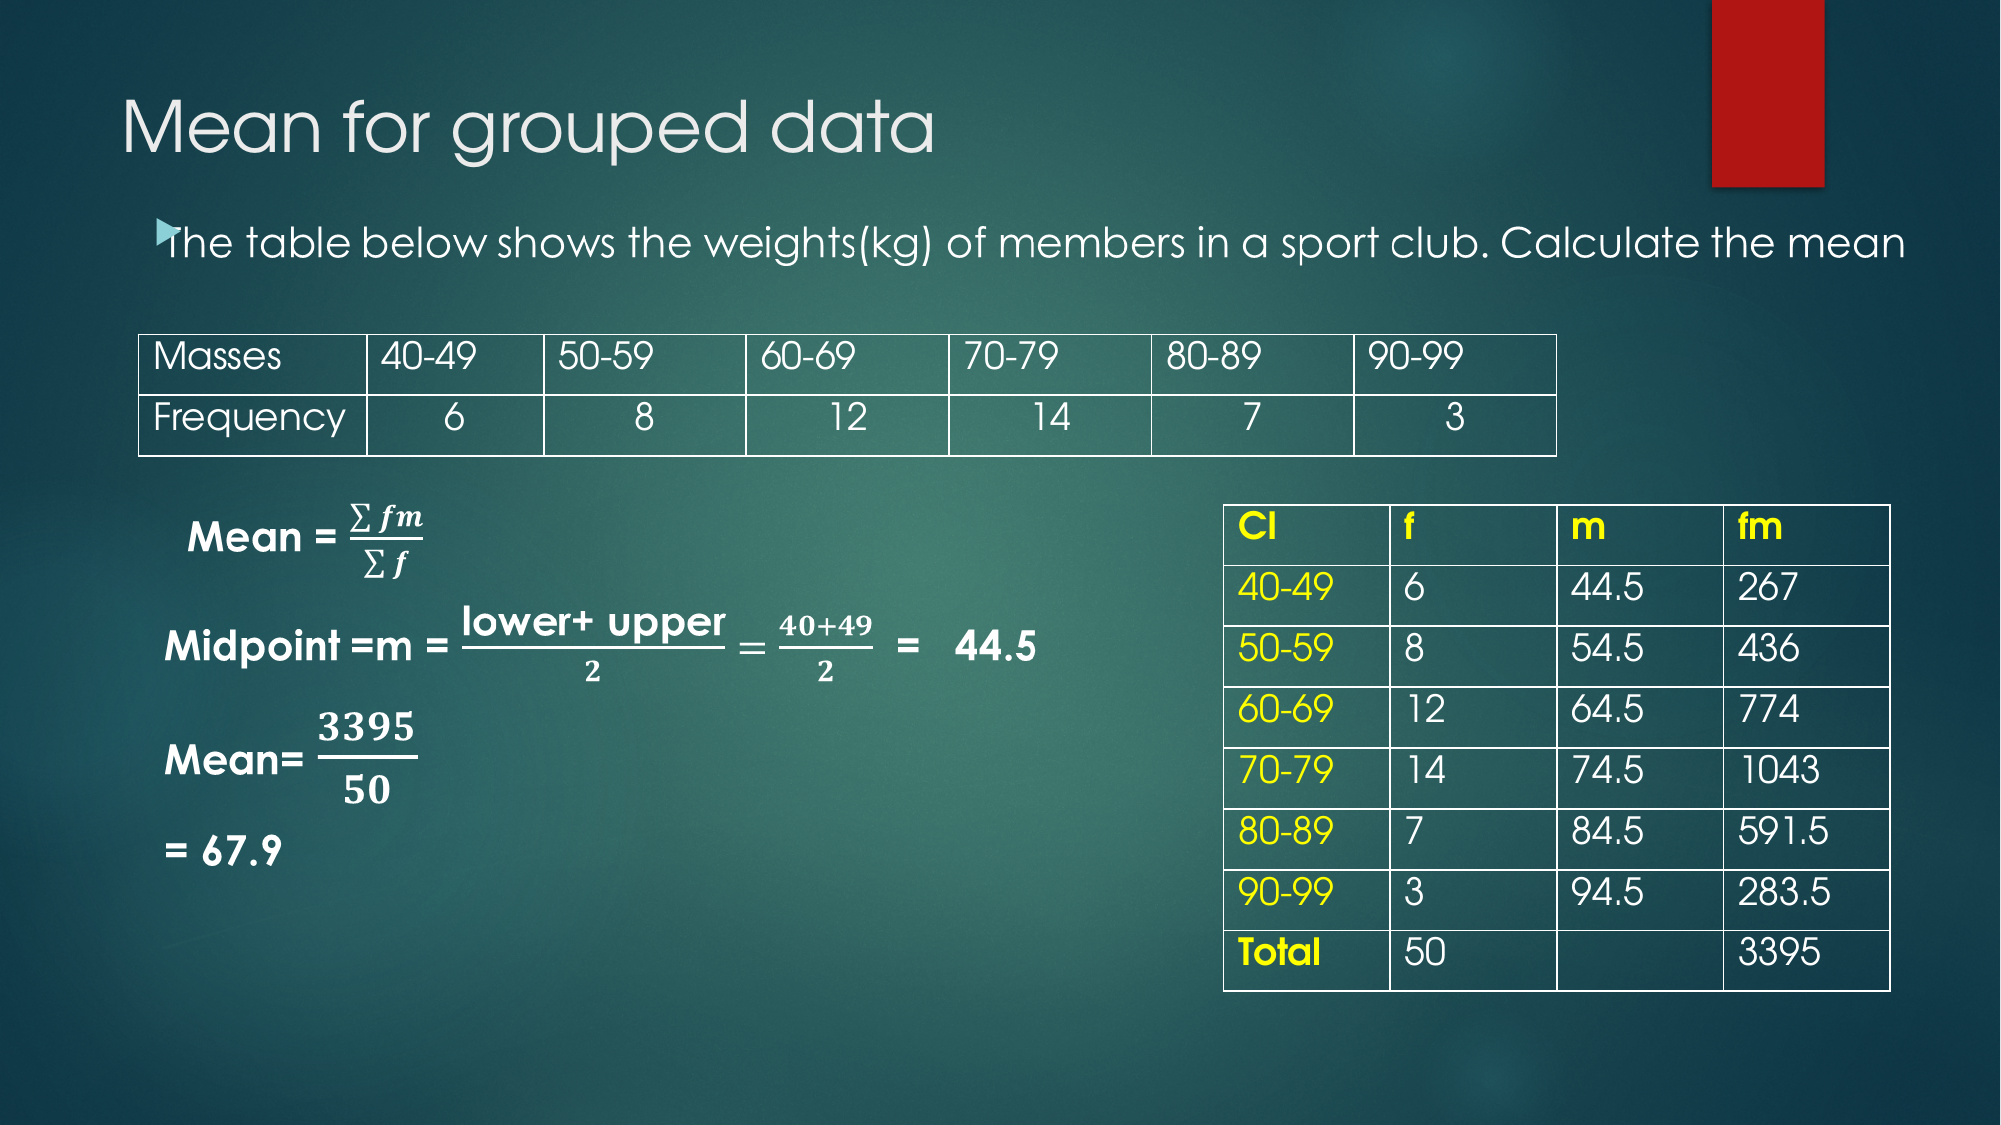

# Mean for grouped data

| Masses | 40-49 | 50-59 | 60-69 | 70-79 | 80-89 | 90-99 |
| --- | --- | --- | --- | --- | --- | --- |
| Frequency | 6 | 8 | 12 | 14 | 7 | 3 |
| CI | f | m | fm |
| --- | --- | --- | --- |
| 40-49 | 6 | 44.5 | 267 |
| 50-59 | 8 | 54.5 | 436 |
| 60-69 | 12 | 64.5 | 774 |
| 70-79 | 14 | 74.5 | 1043 |
| 80-89 | 7 | 84.5 | 591.5 |
| 90-99 | 3 | 94.5 | 283.5 |
| Total | 50 |  | 3395 |